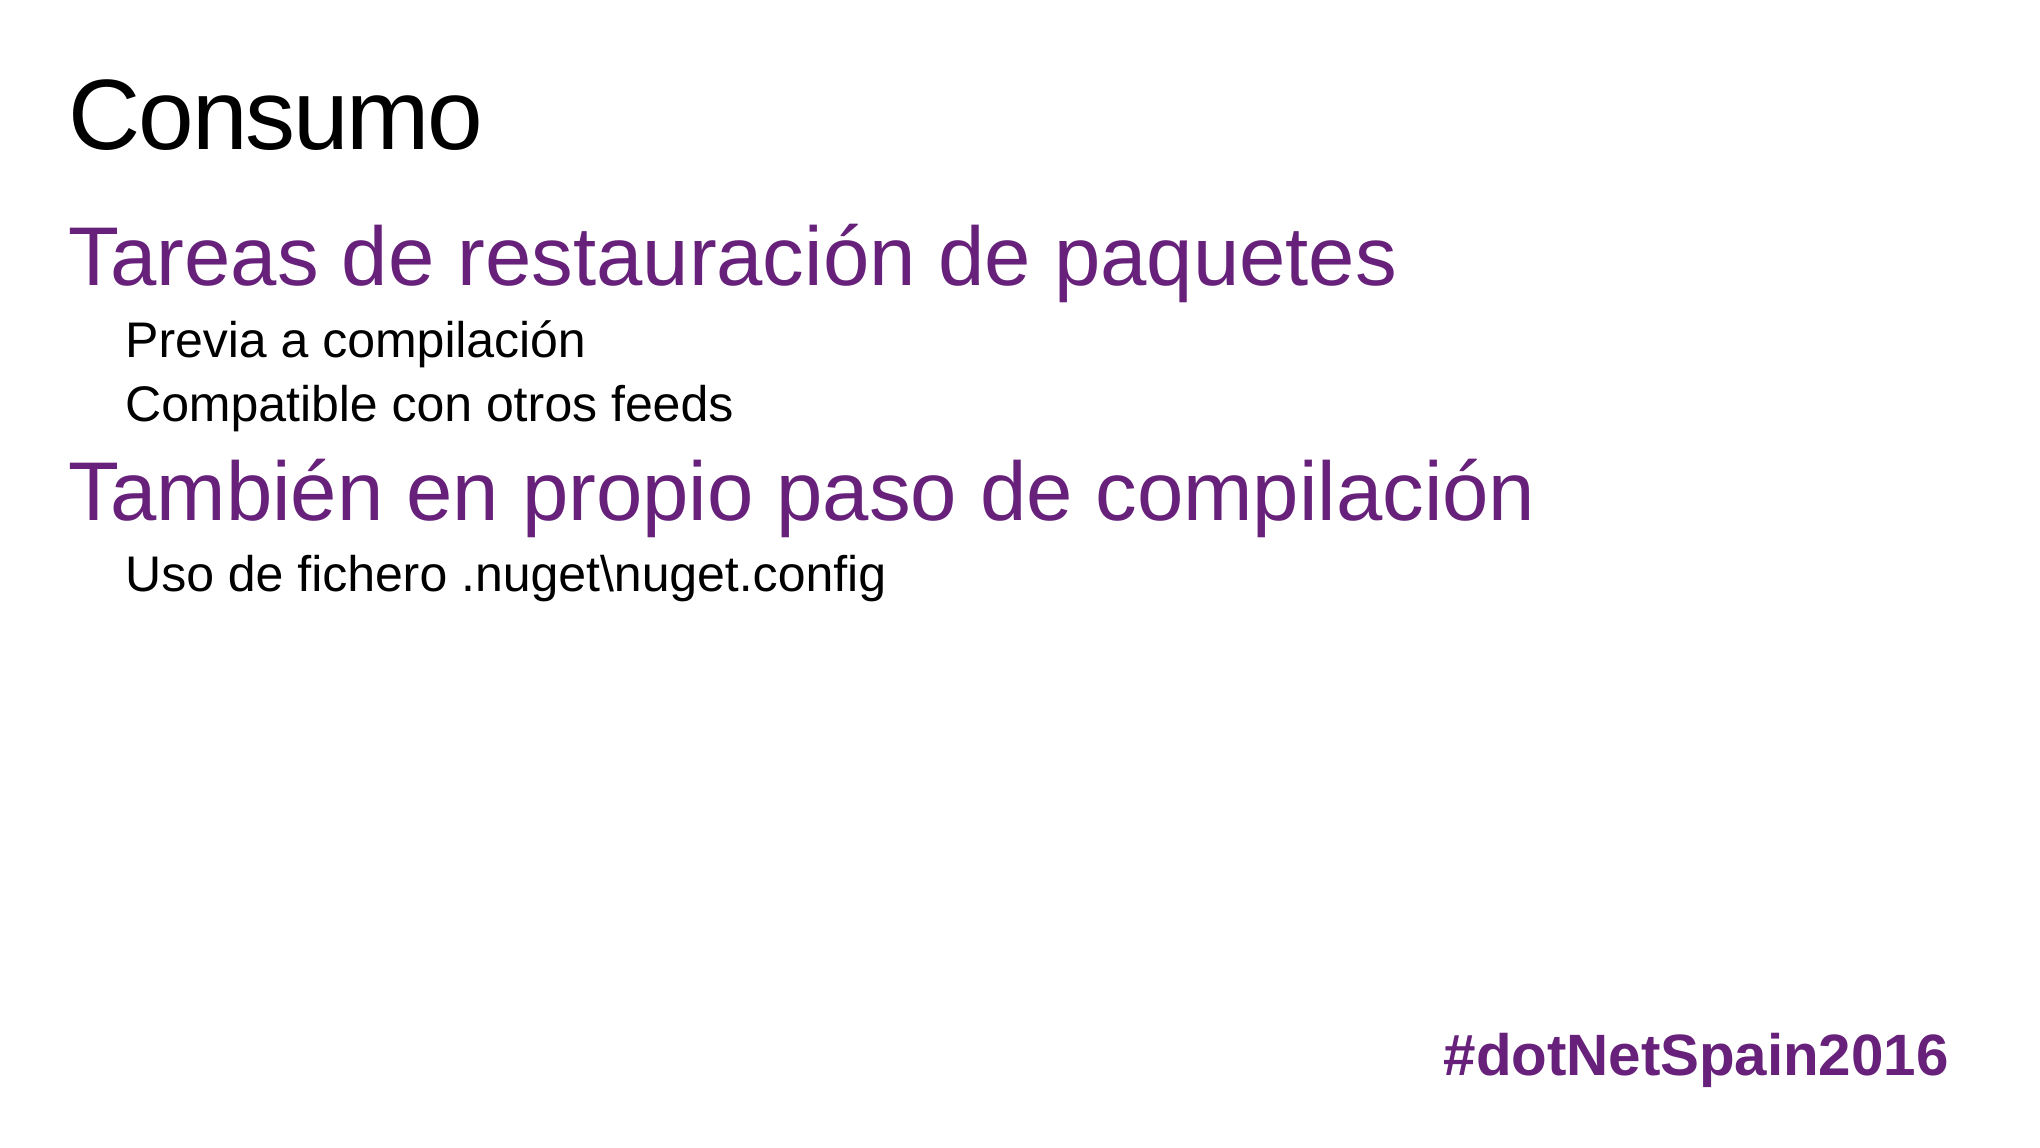

# Consumo
Tareas de restauración de paquetes
Previa a compilación
Compatible con otros feeds
También en propio paso de compilación
Uso de fichero .nuget\nuget.config